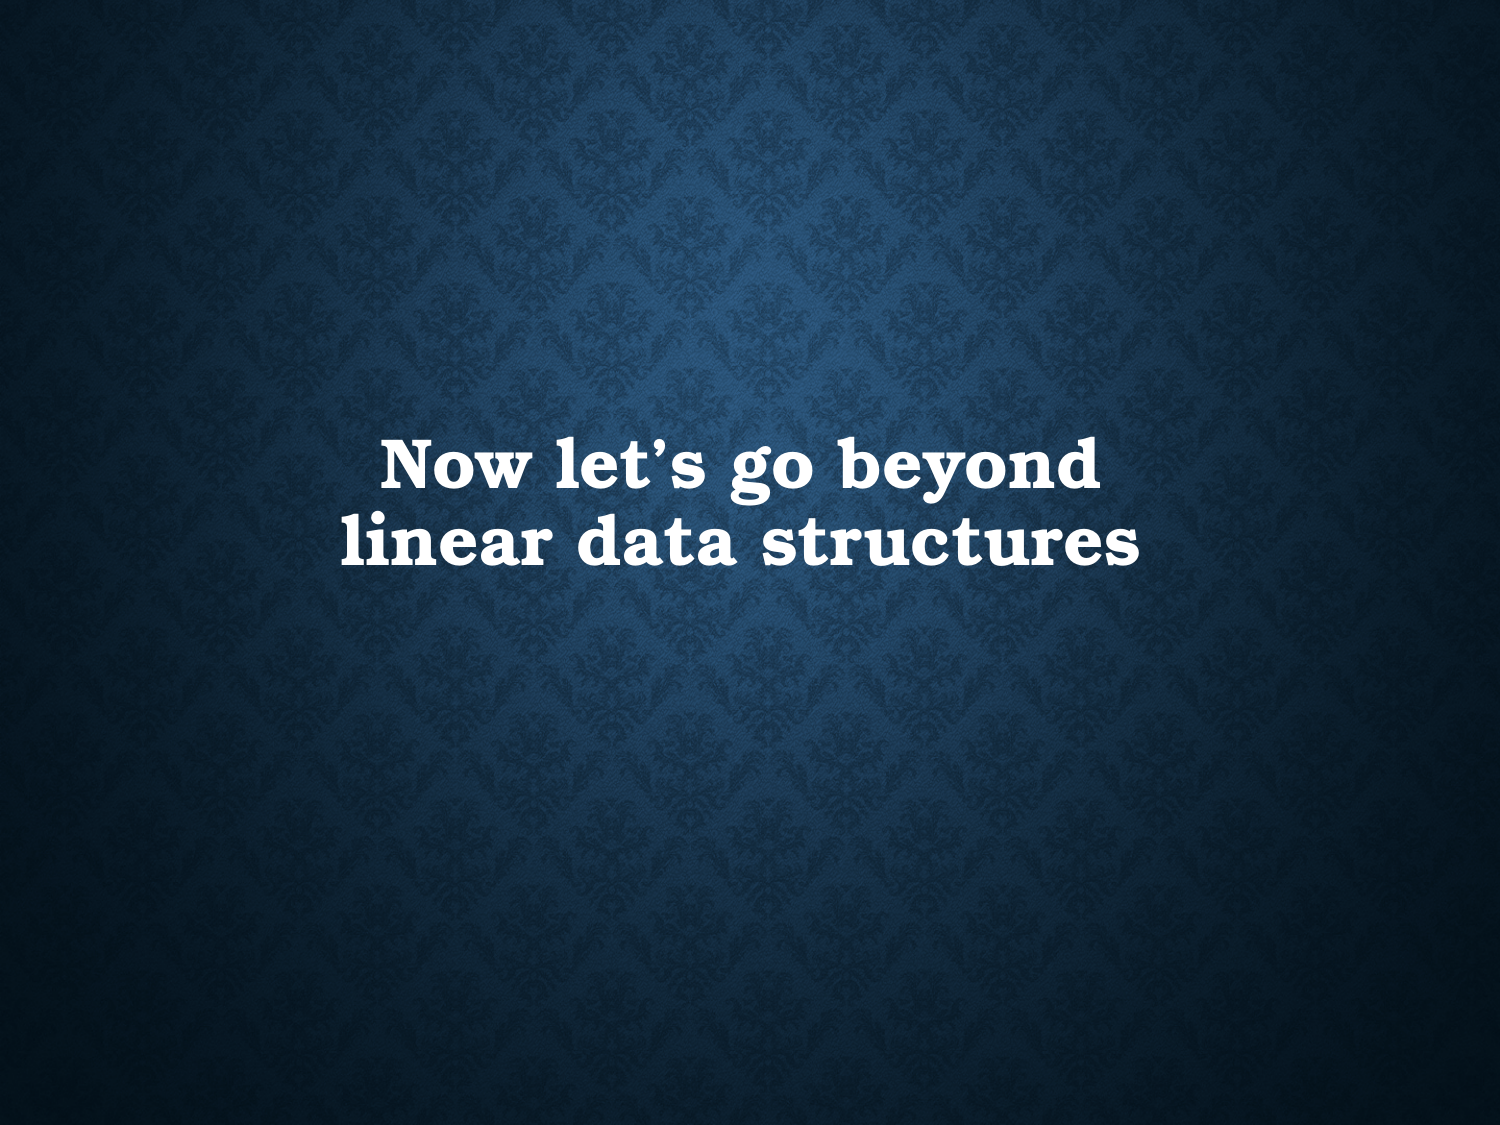

# Now let’s go beyond linear data structures